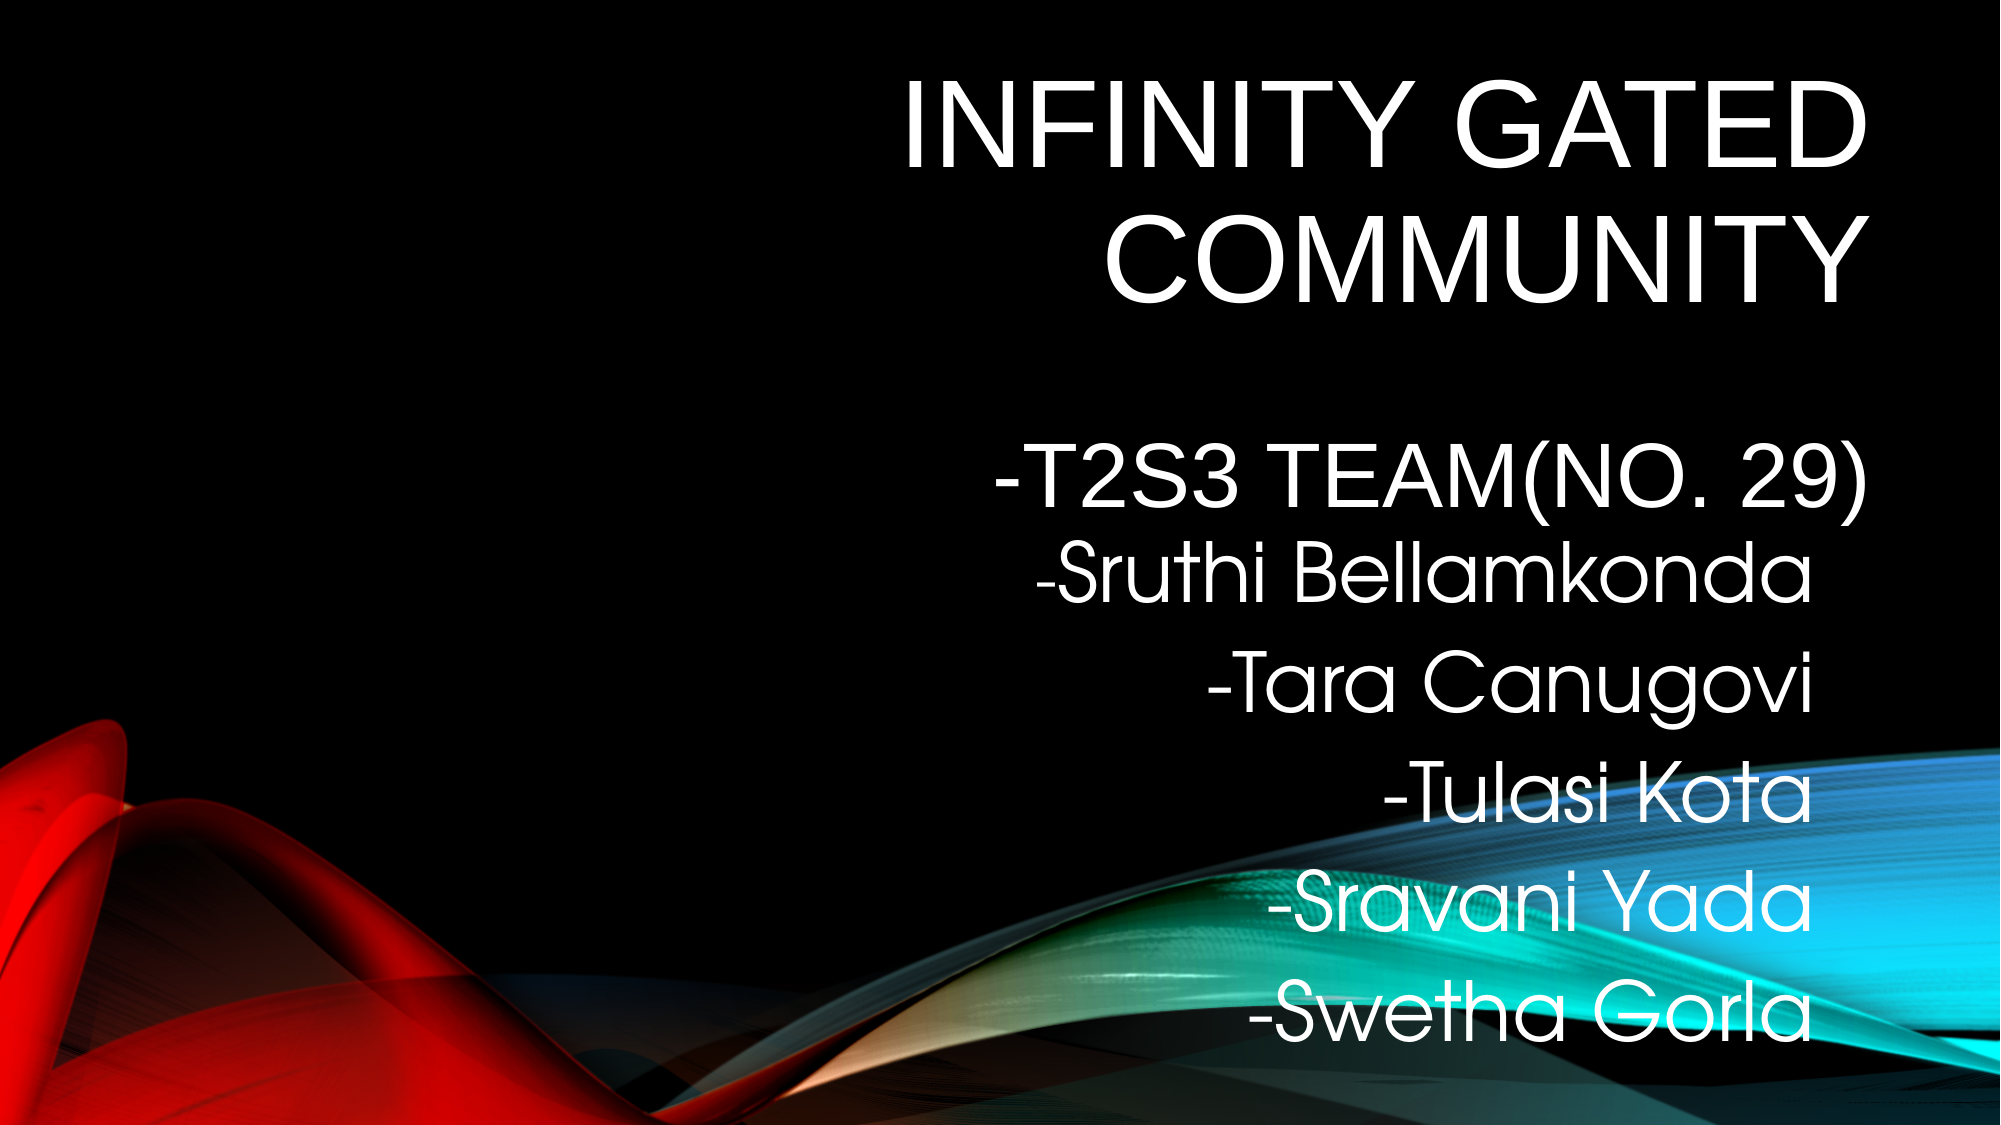

# INFINITY GATED COMMUNITY -T2S3 team(no. 29)
-Sruthi Bellamkonda
-Tara Canugovi
-Tulasi Kota
-Sravani Yada
-Swetha Gorla